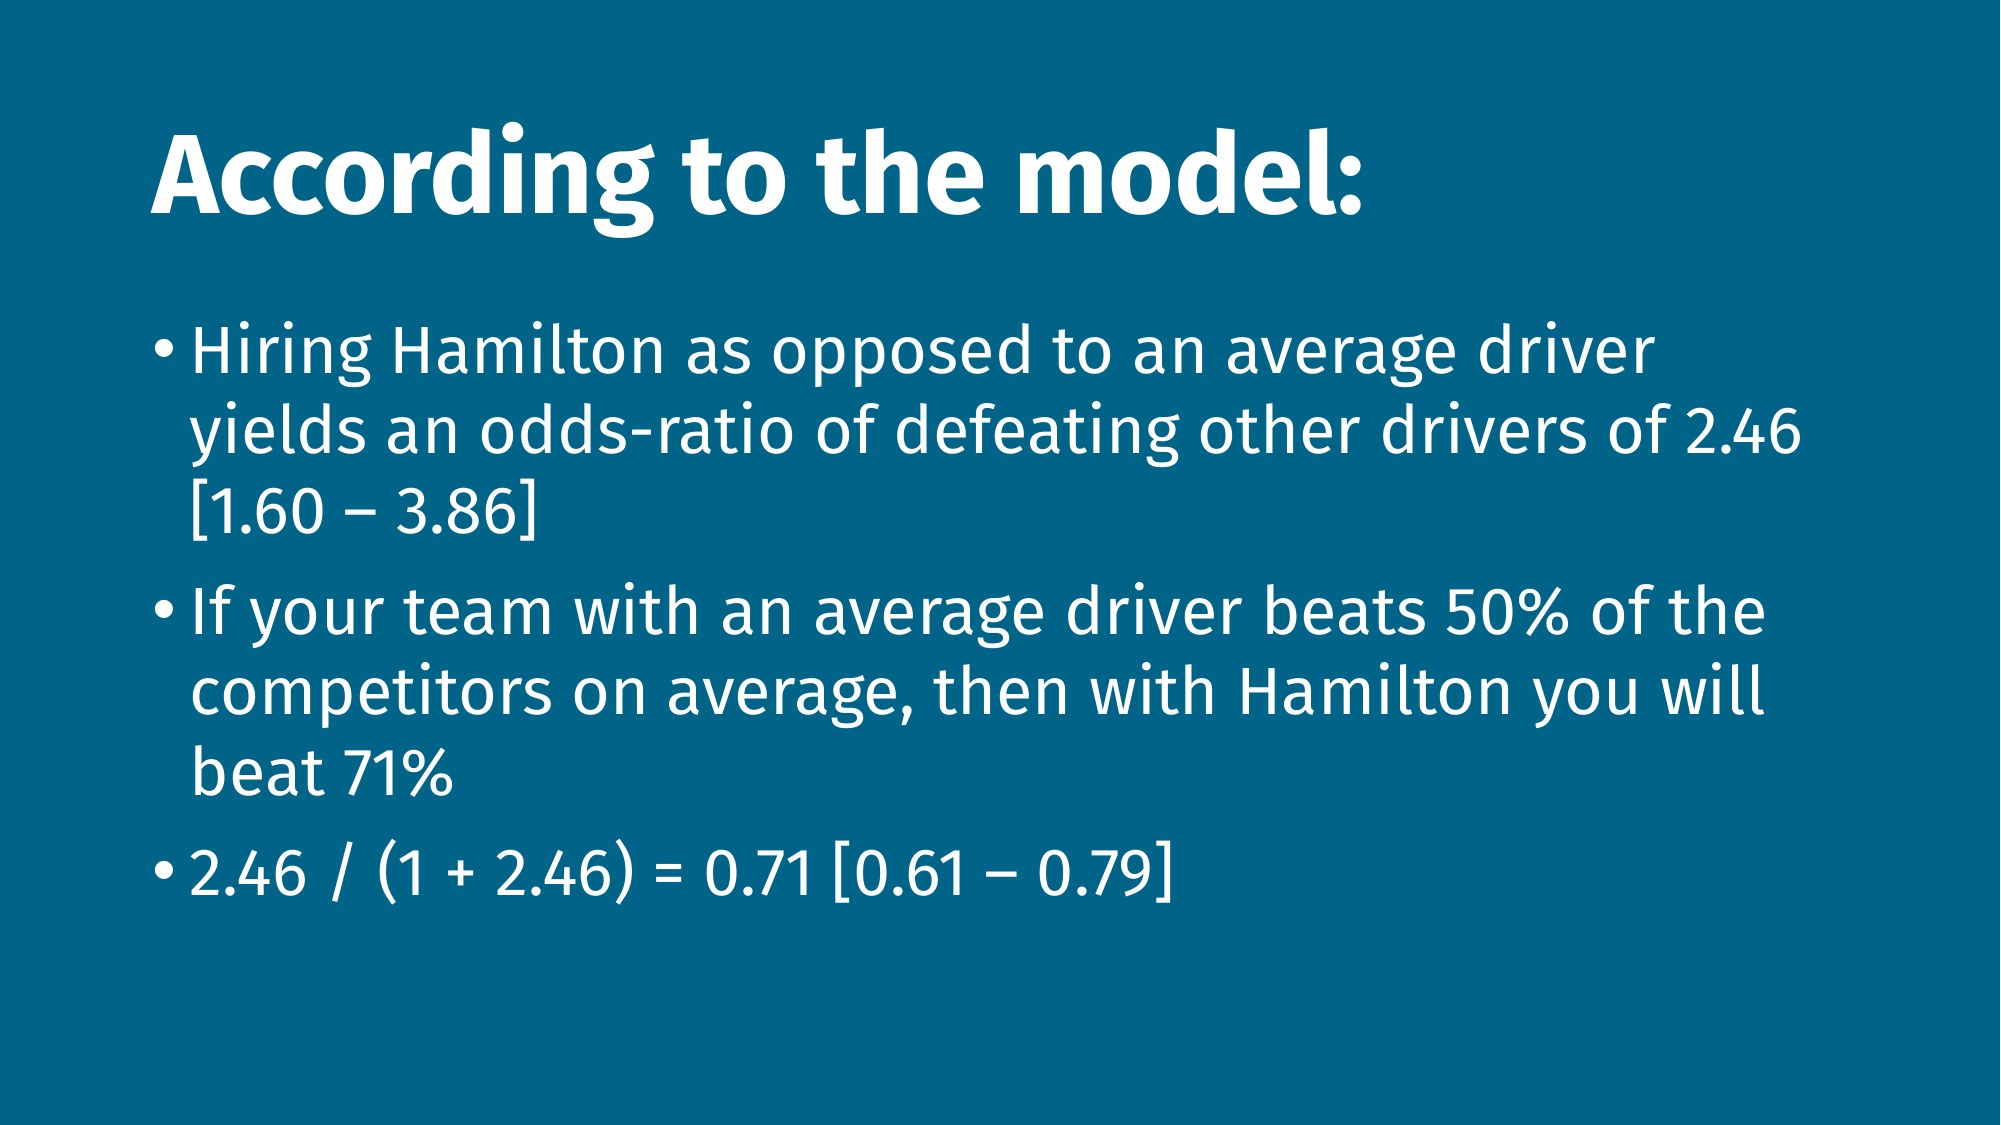

# According to the model:
Hiring Hamilton as opposed to an average driver yields an odds-ratio of defeating other drivers of 2.46 [1.60 – 3.86]
If your team with an average driver beats 50% of the competitors on average, then with Hamilton you will beat 71%
2.46 / (1 + 2.46) = 0.71 [0.61 – 0.79]